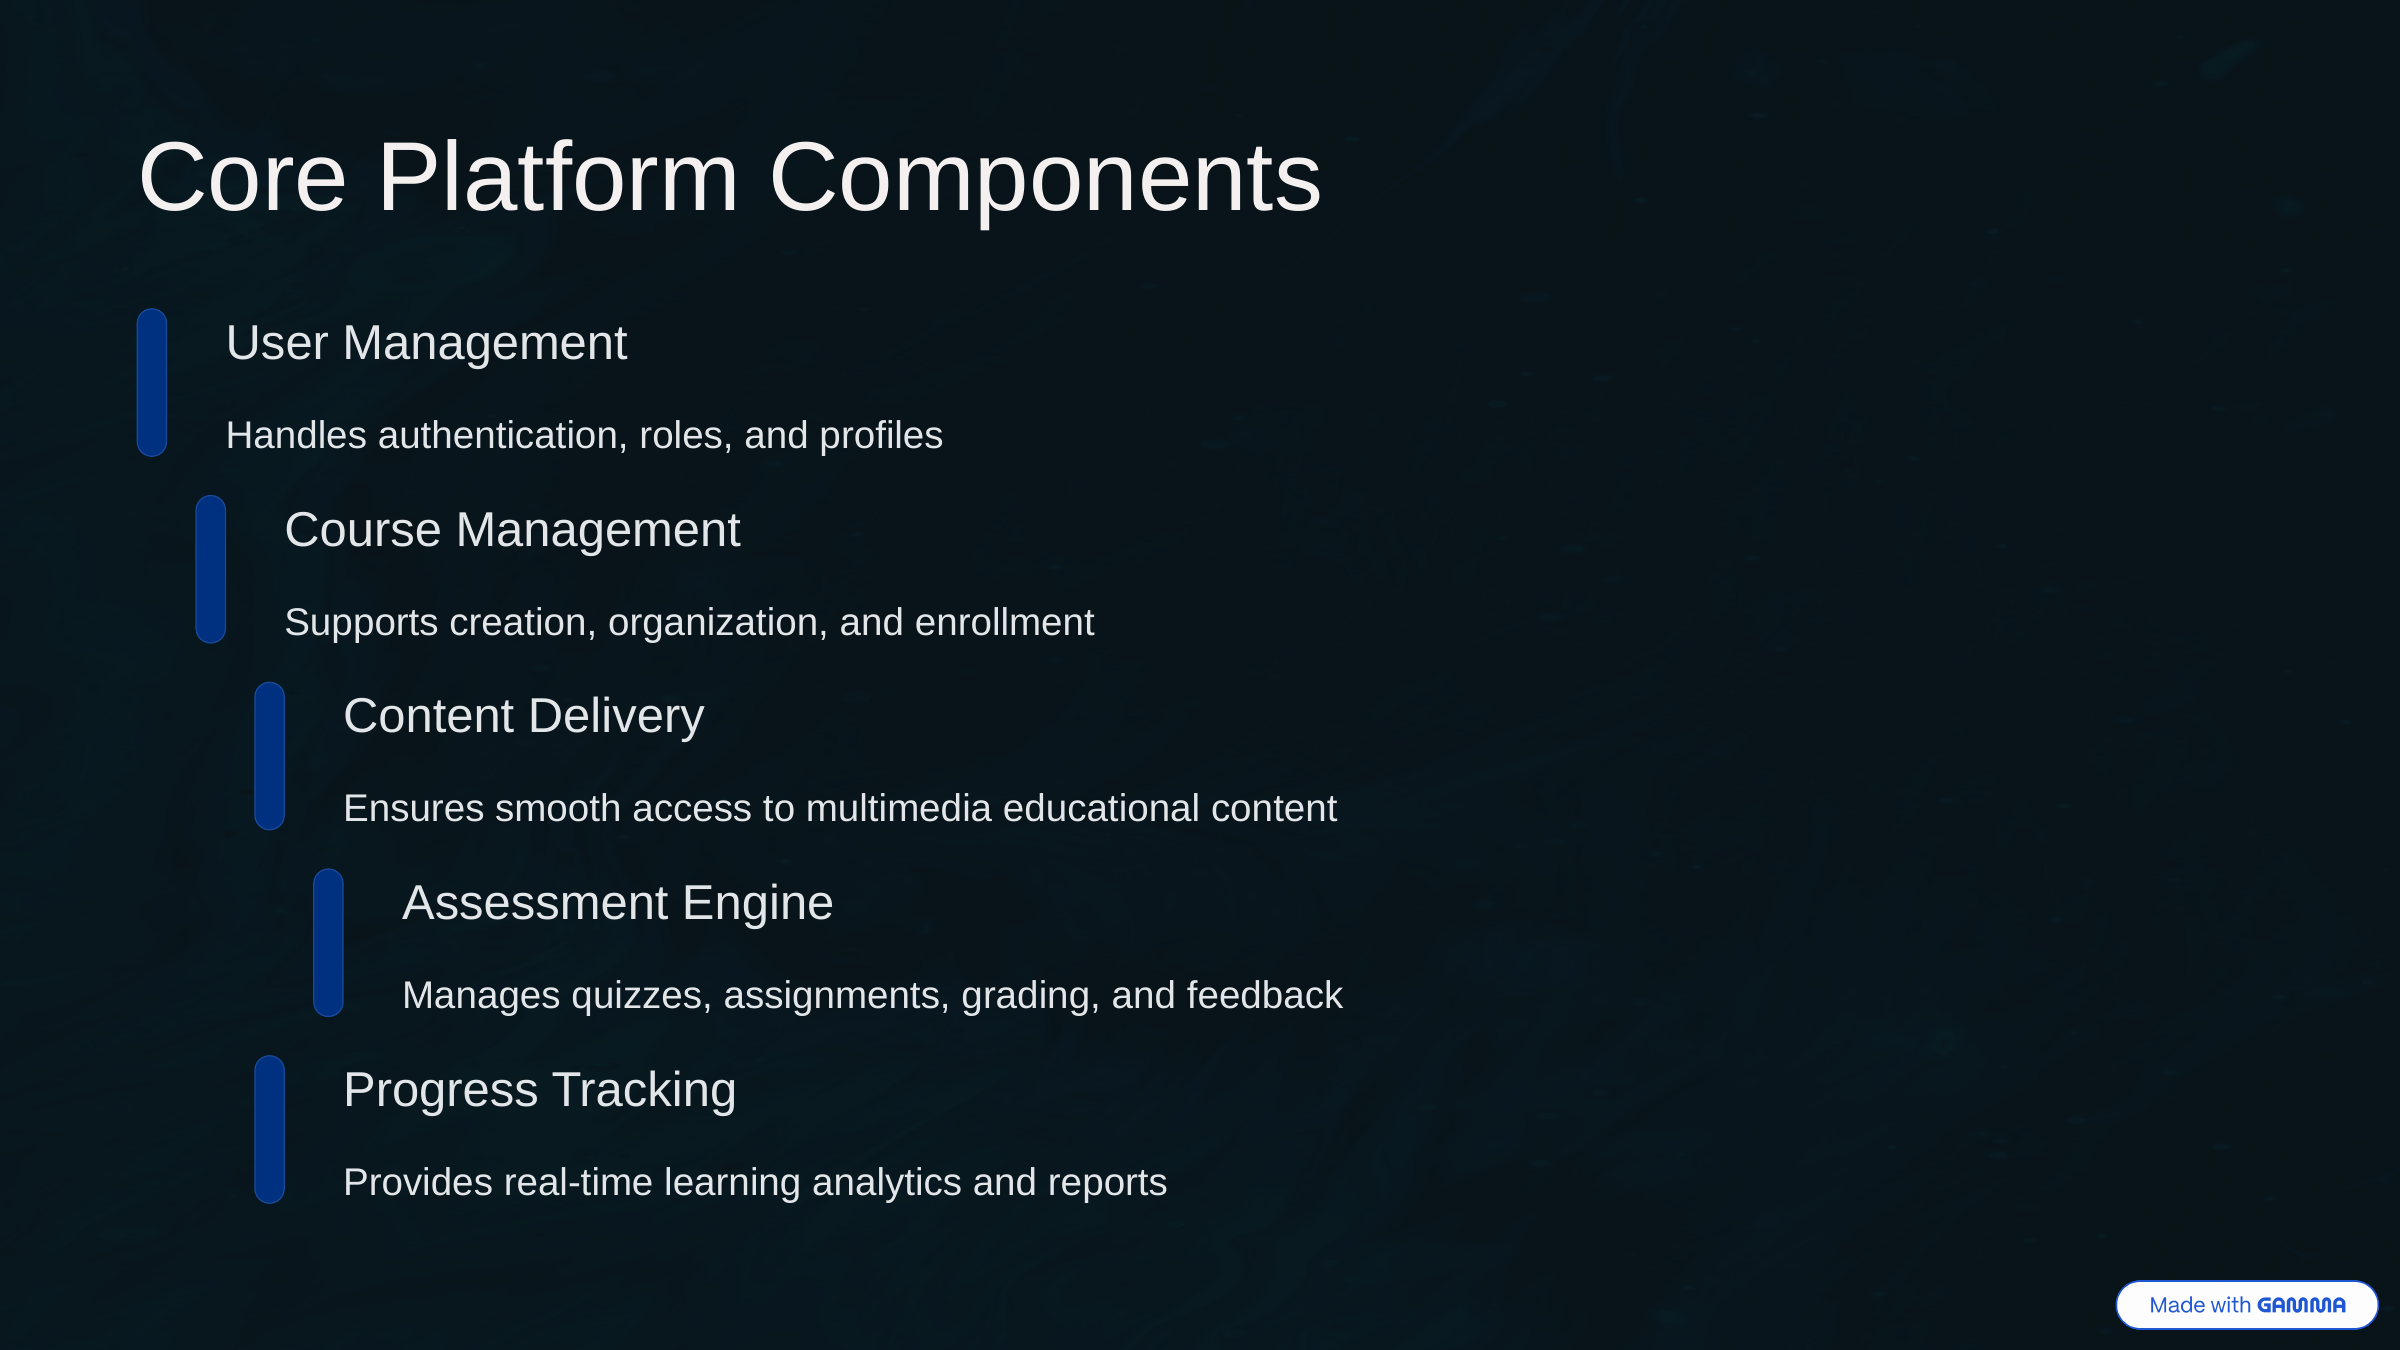

Core Platform Components

User Management
Handles authentication, roles, and profiles

Course Management
Supports creation, organization, and enrollment

Content Delivery
Ensures smooth access to multimedia educational content

Assessment Engine
Manages quizzes, assignments, grading, and feedback

Progress Tracking
Provides real-time learning analytics and reports